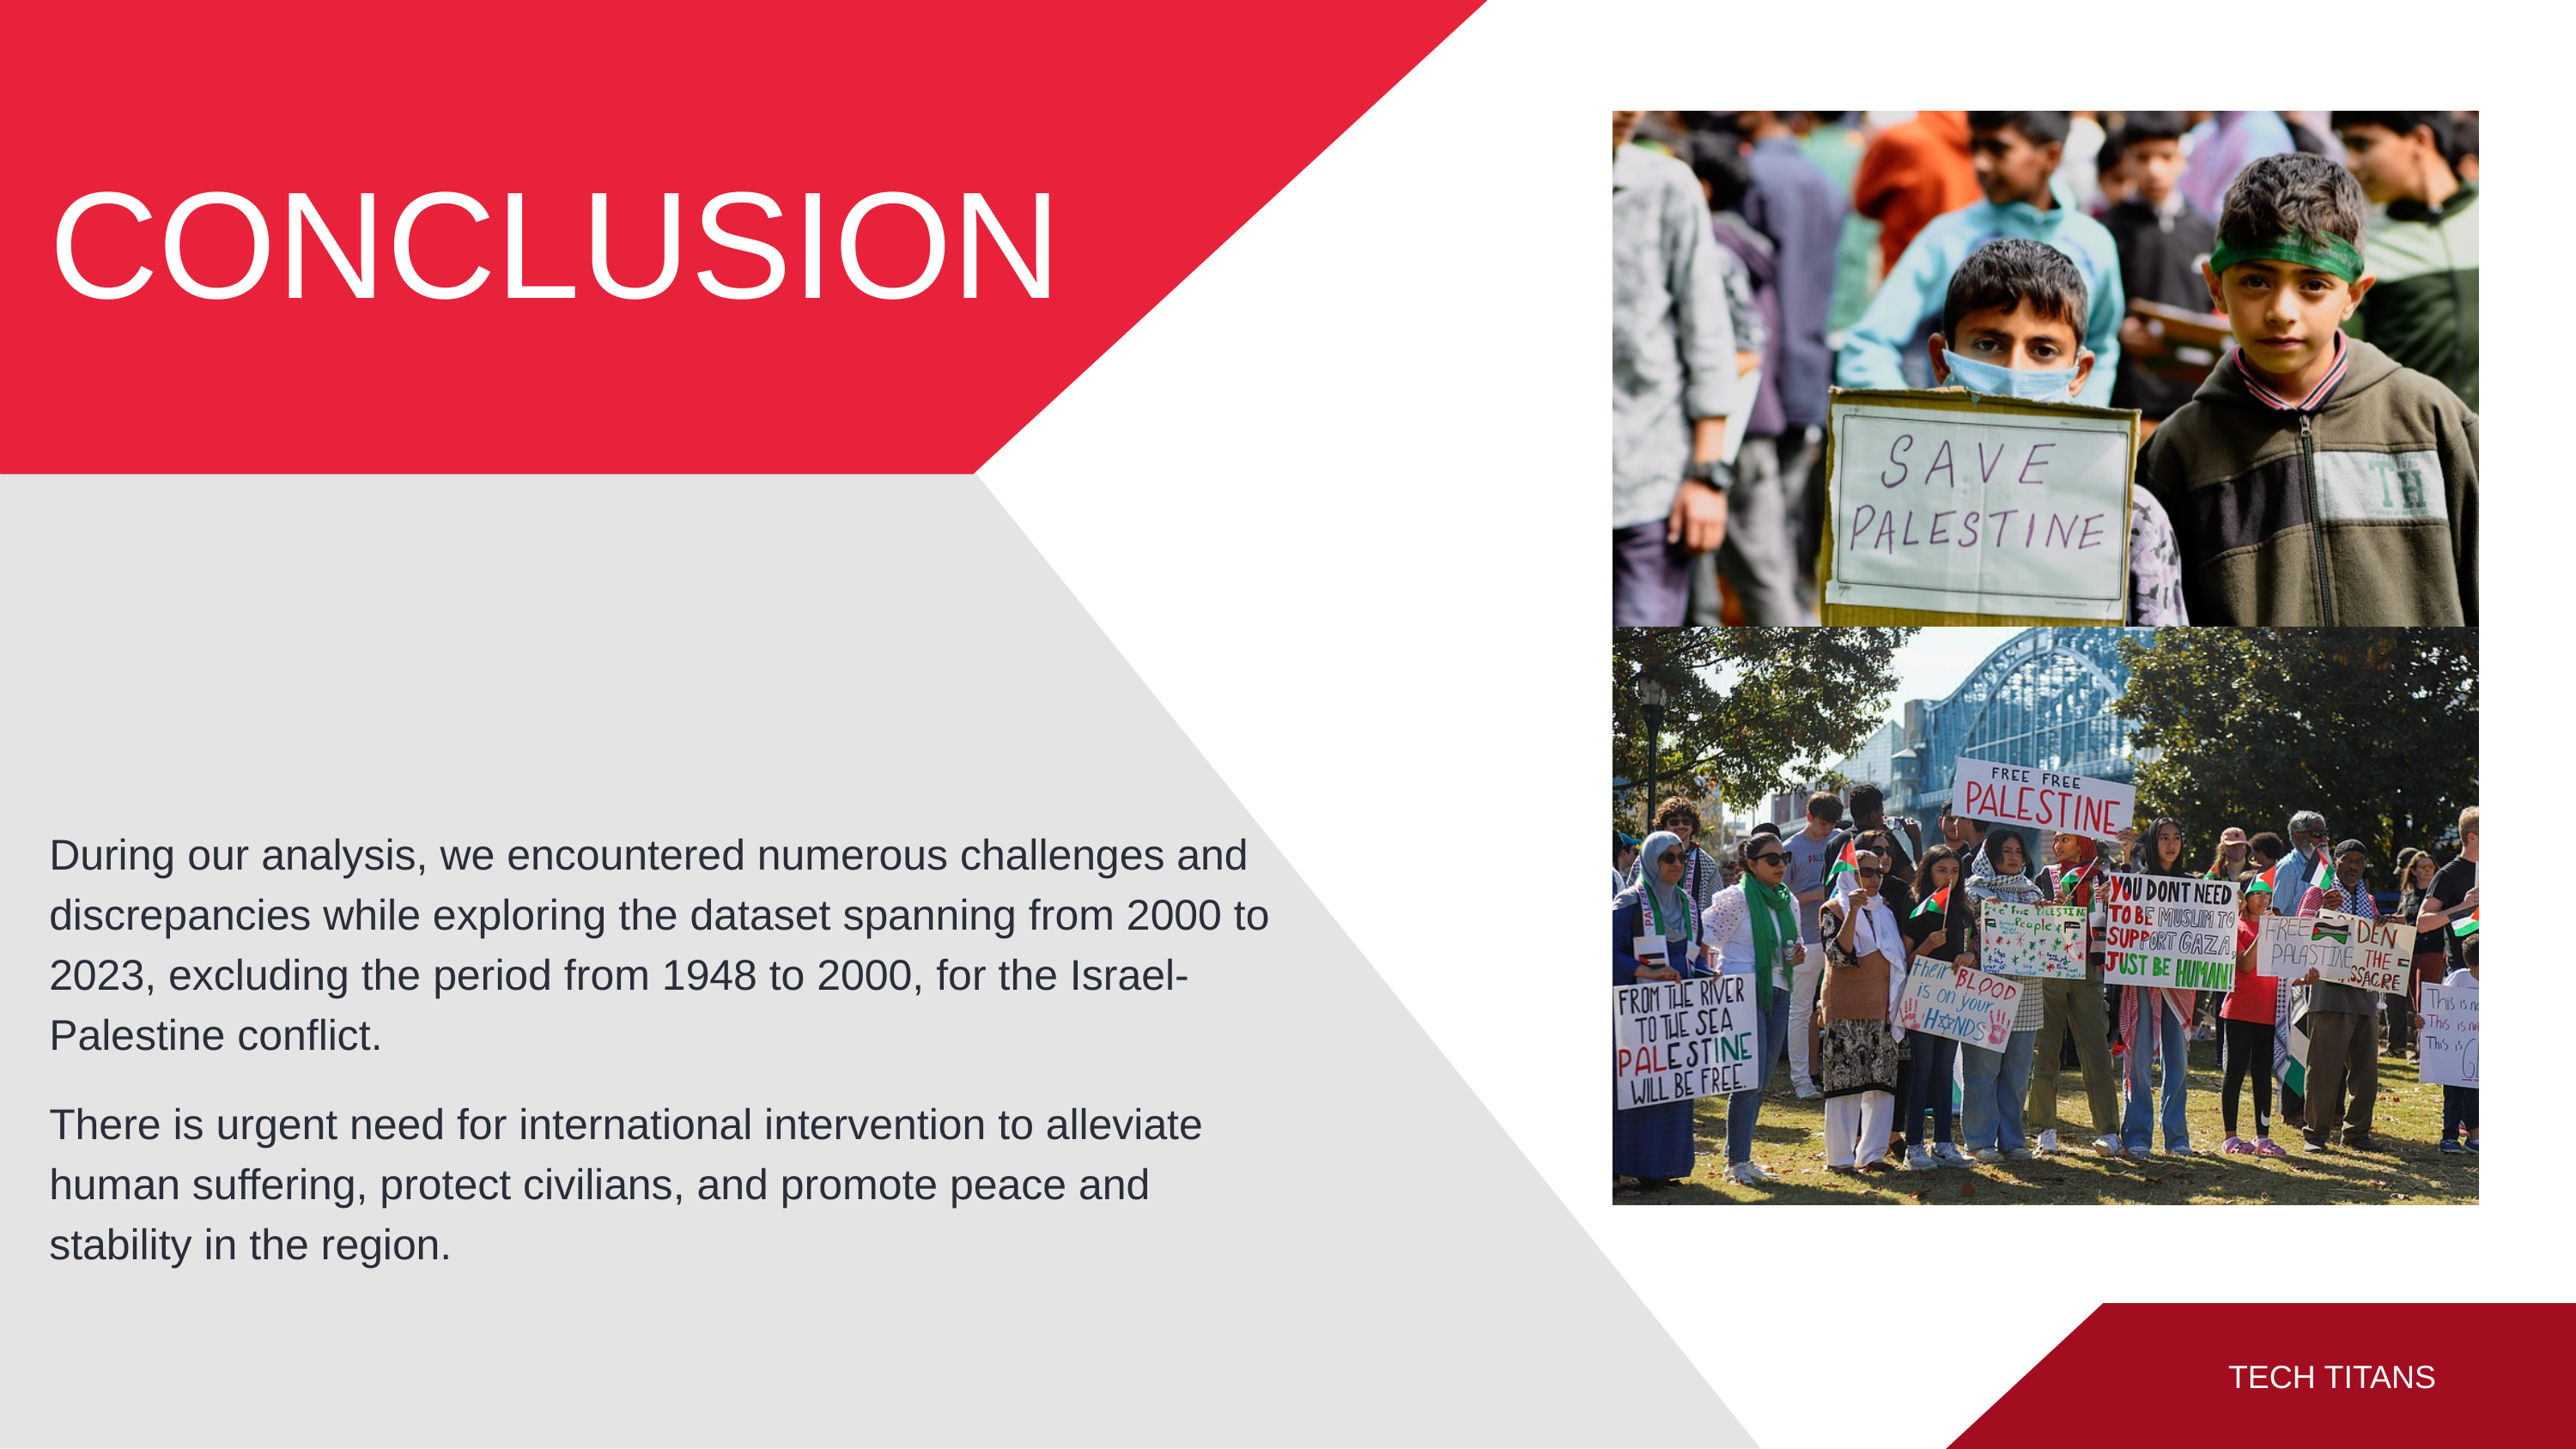

CONCLUSION
During our analysis, we encountered numerous challenges and discrepancies while exploring the dataset spanning from 2000 to 2023, excluding the period from 1948 to 2000, for the Israel-Palestine conflict.
There is urgent need for international intervention to alleviate human suffering, protect civilians, and promote peace and stability in the region.

TECH TITANS